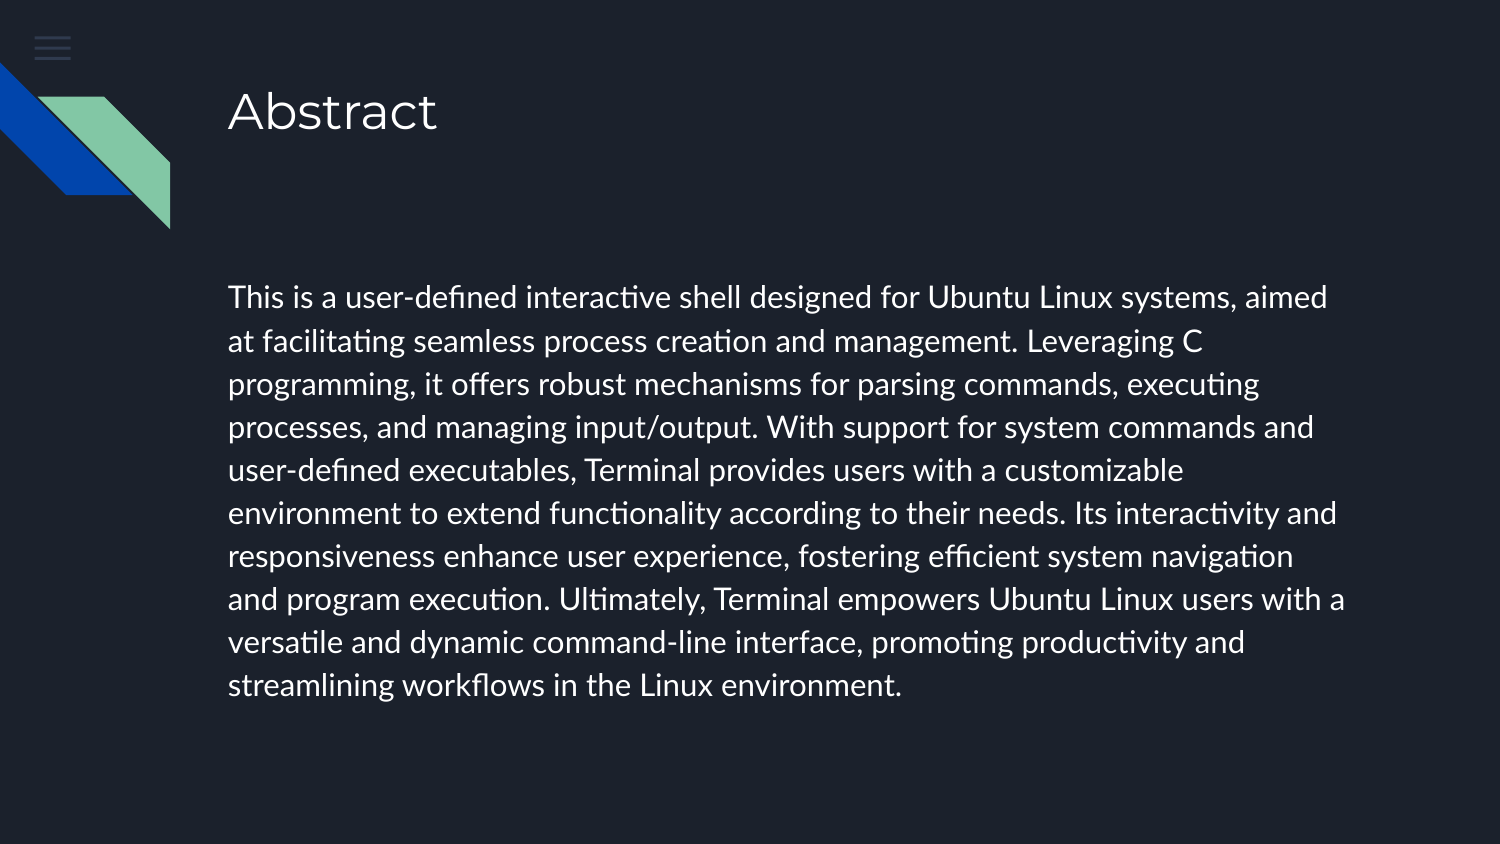

# Abstract
This is a user-defined interactive shell designed for Ubuntu Linux systems, aimed at facilitating seamless process creation and management. Leveraging C programming, it offers robust mechanisms for parsing commands, executing processes, and managing input/output. With support for system commands and user-defined executables, Terminal provides users with a customizable environment to extend functionality according to their needs. Its interactivity and responsiveness enhance user experience, fostering efficient system navigation and program execution. Ultimately, Terminal empowers Ubuntu Linux users with a versatile and dynamic command-line interface, promoting productivity and streamlining workflows in the Linux environment.